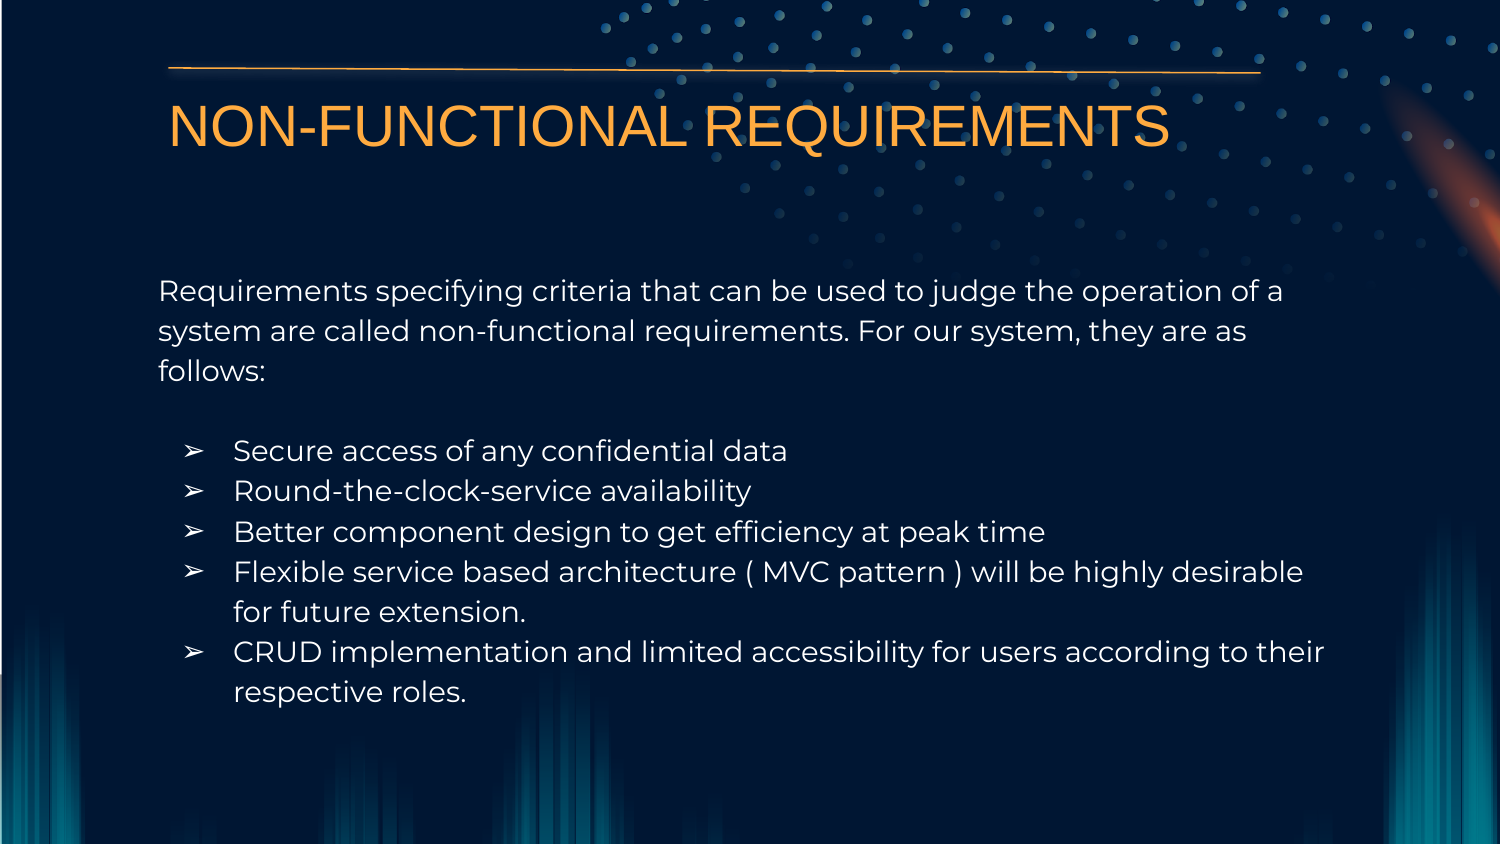

# NON-FUNCTIONAL REQUIREMENTS
Requirements specifying criteria that can be used to judge the operation of a system are called non-functional requirements. For our system, they are as follows:

Secure access of any confidential data
Round-the-clock-service availability
Better component design to get efficiency at peak time
Flexible service based architecture ( MVC pattern ) will be highly desirable for future extension.
CRUD implementation and limited accessibility for users according to their respective roles.